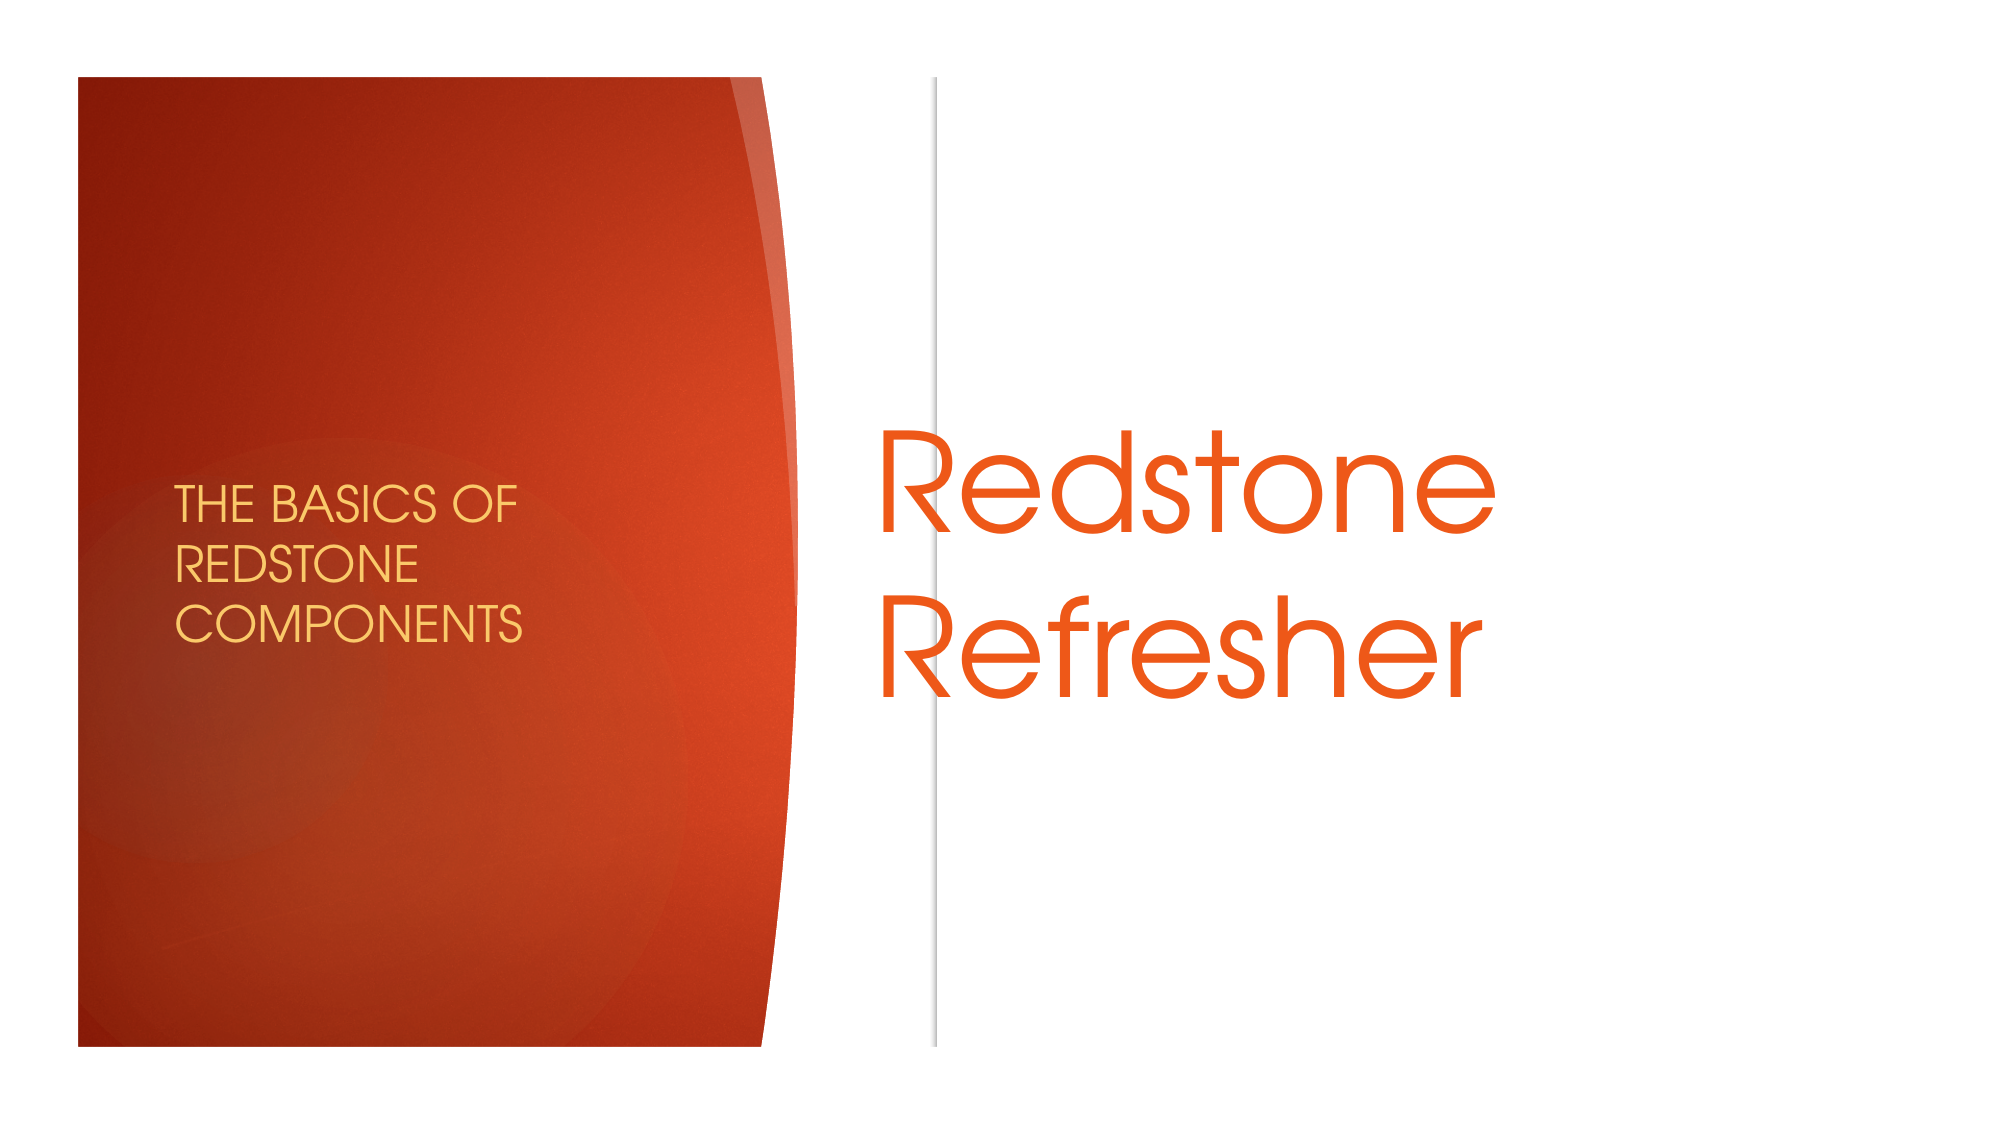

# Redstone Refresher
The basics of Redstone components